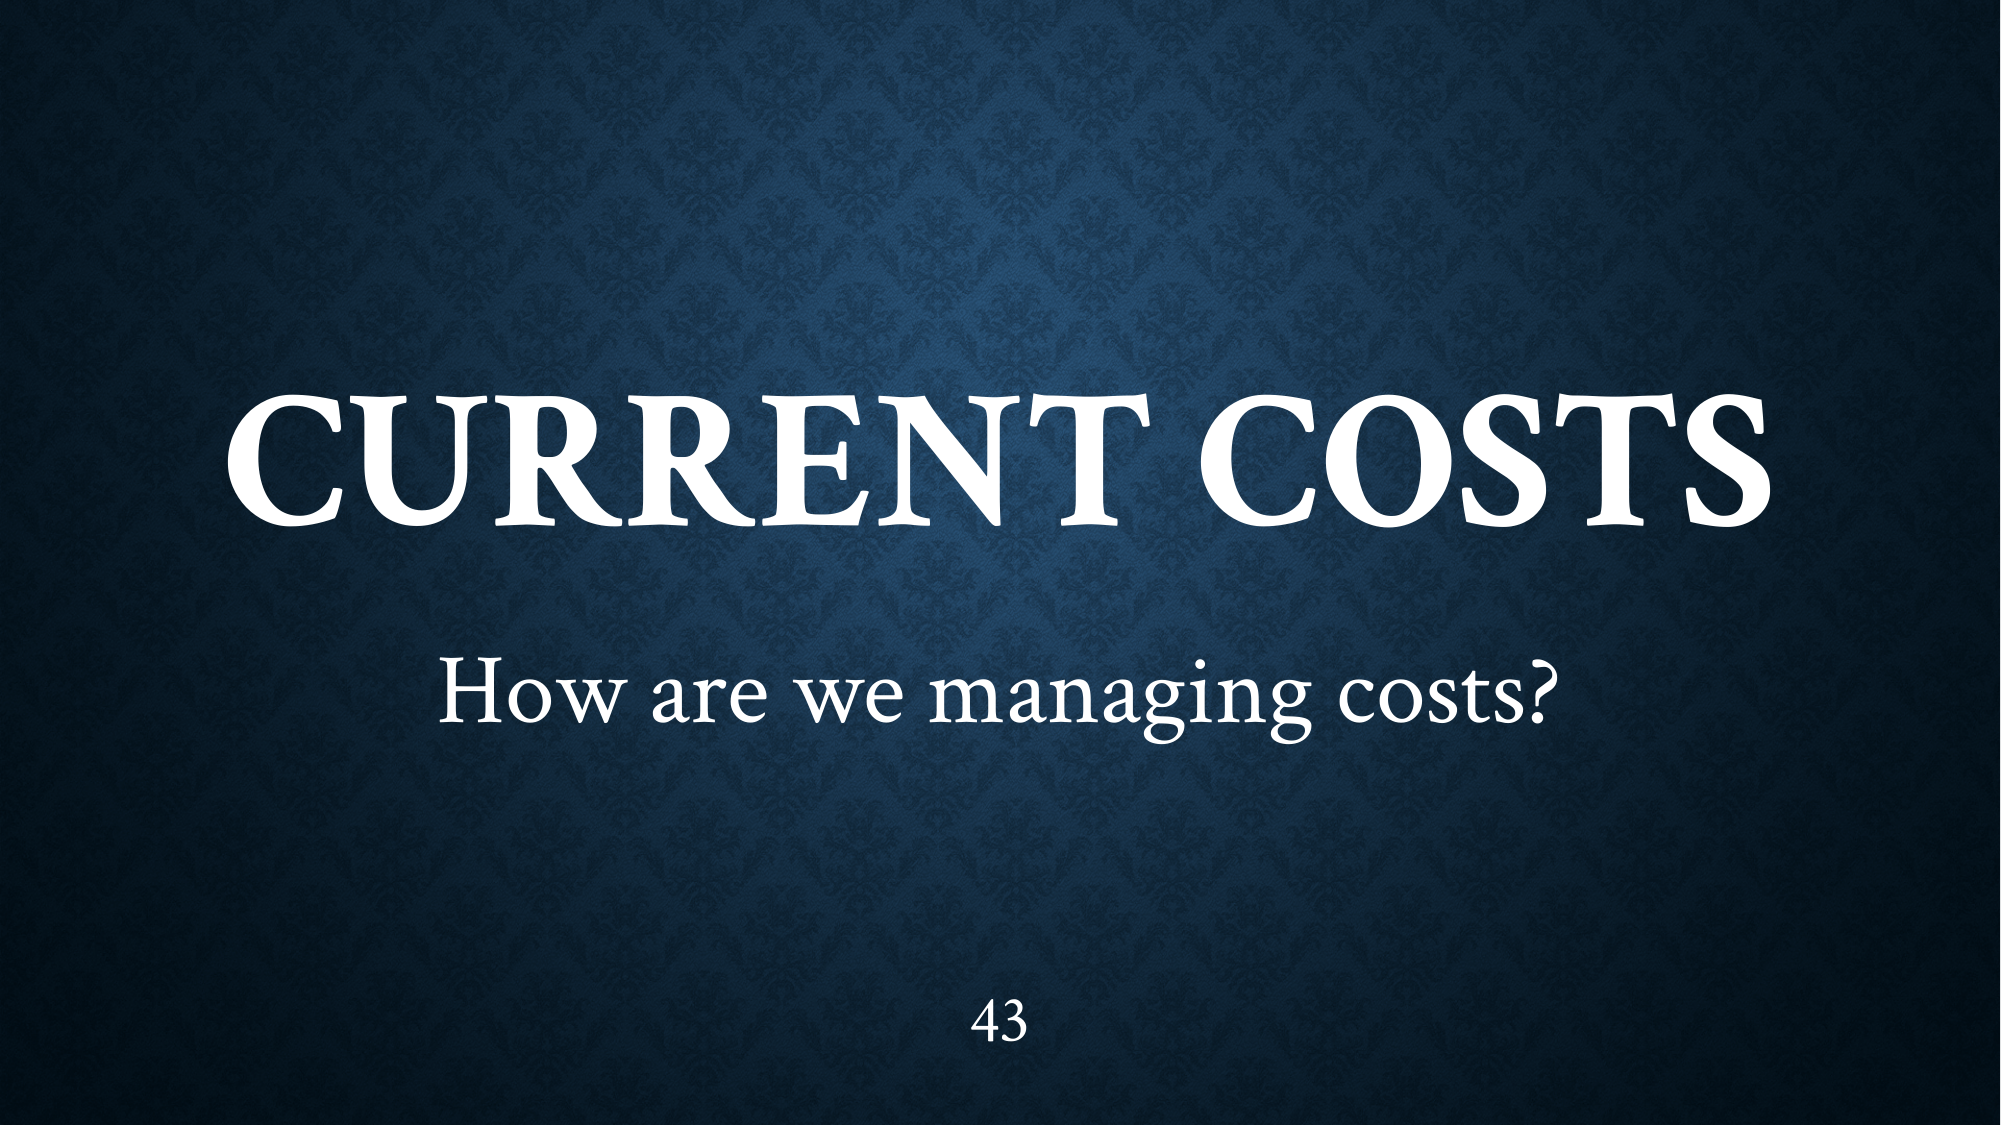

# Current costs
How are we managing costs?
43